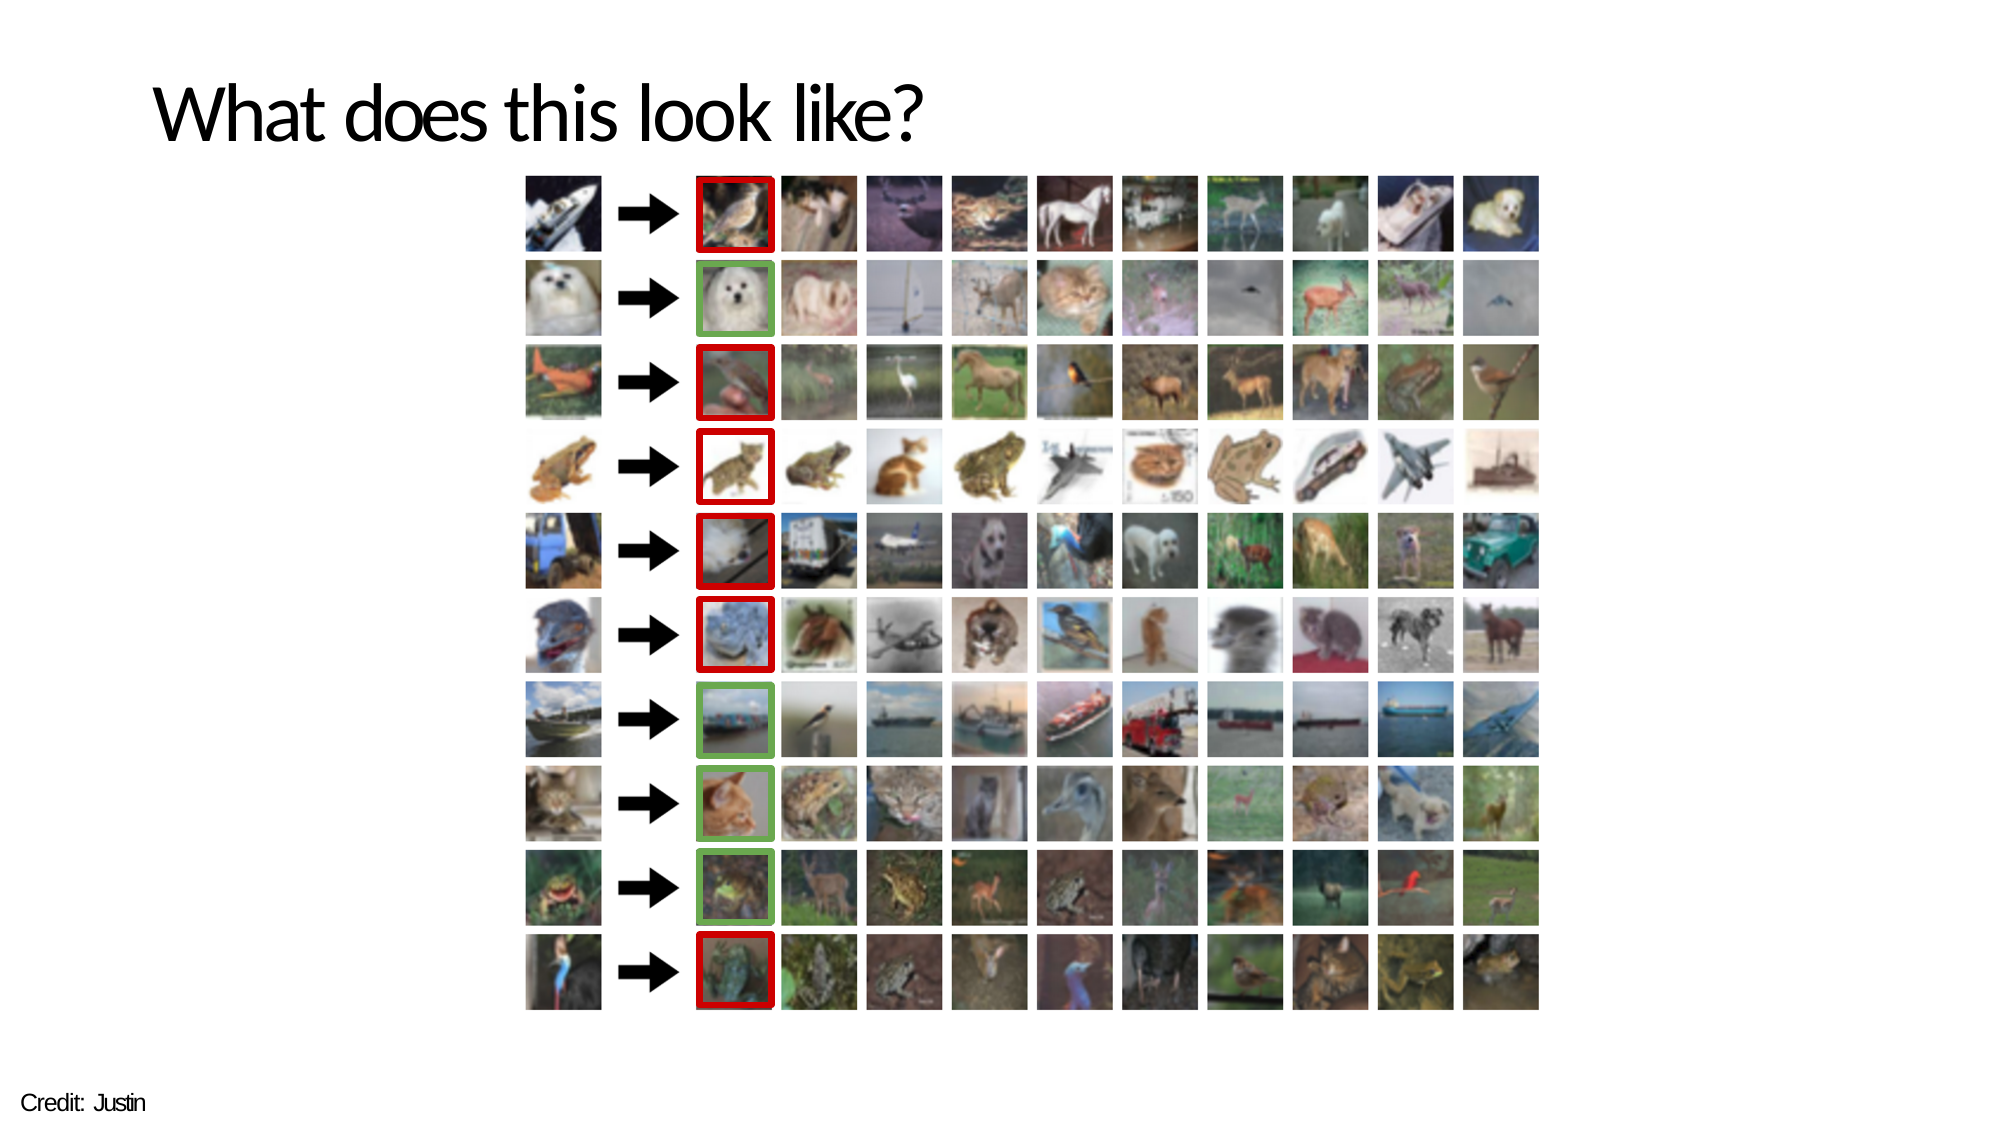

# What does this look like?

Credit: Justin